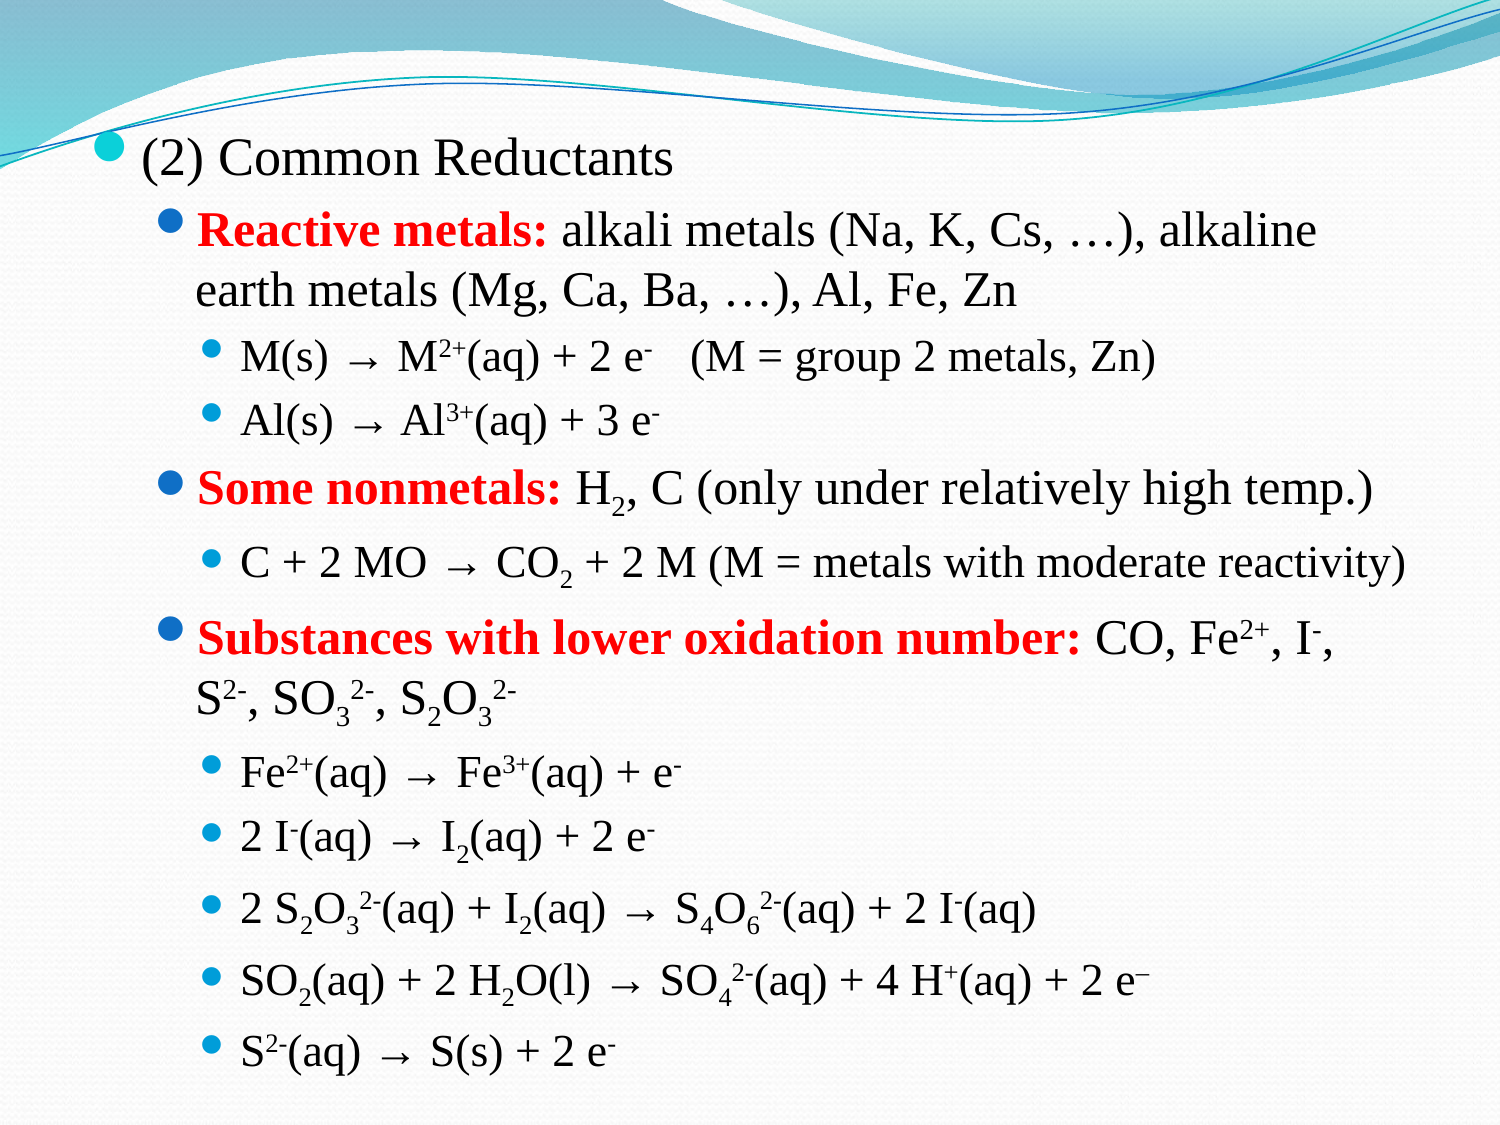

(2) Common Reductants
Reactive metals: alkali metals (Na, K, Cs, …), alkaline earth metals (Mg, Ca, Ba, …), Al, Fe, Zn
M(s) → M2+(aq) + 2 e-	(M = group 2 metals, Zn)
Al(s) → Al3+(aq) + 3 e-
Some nonmetals: H2, C (only under relatively high temp.)
C + 2 MO → CO2 + 2 M (M = metals with moderate reactivity)
Substances with lower oxidation number: CO, Fe2+, I-, S2-, SO32-, S2O32-
Fe2+(aq) → Fe3+(aq) + e-
2 I-(aq) → I2(aq) + 2 e-
2 S2O32-(aq) + I2(aq) → S4O62-(aq) + 2 I-(aq)
SO2(aq) + 2 H2O(l) → SO42-(aq) + 4 H+(aq) + 2 e–
S2-(aq) → S(s) + 2 e-